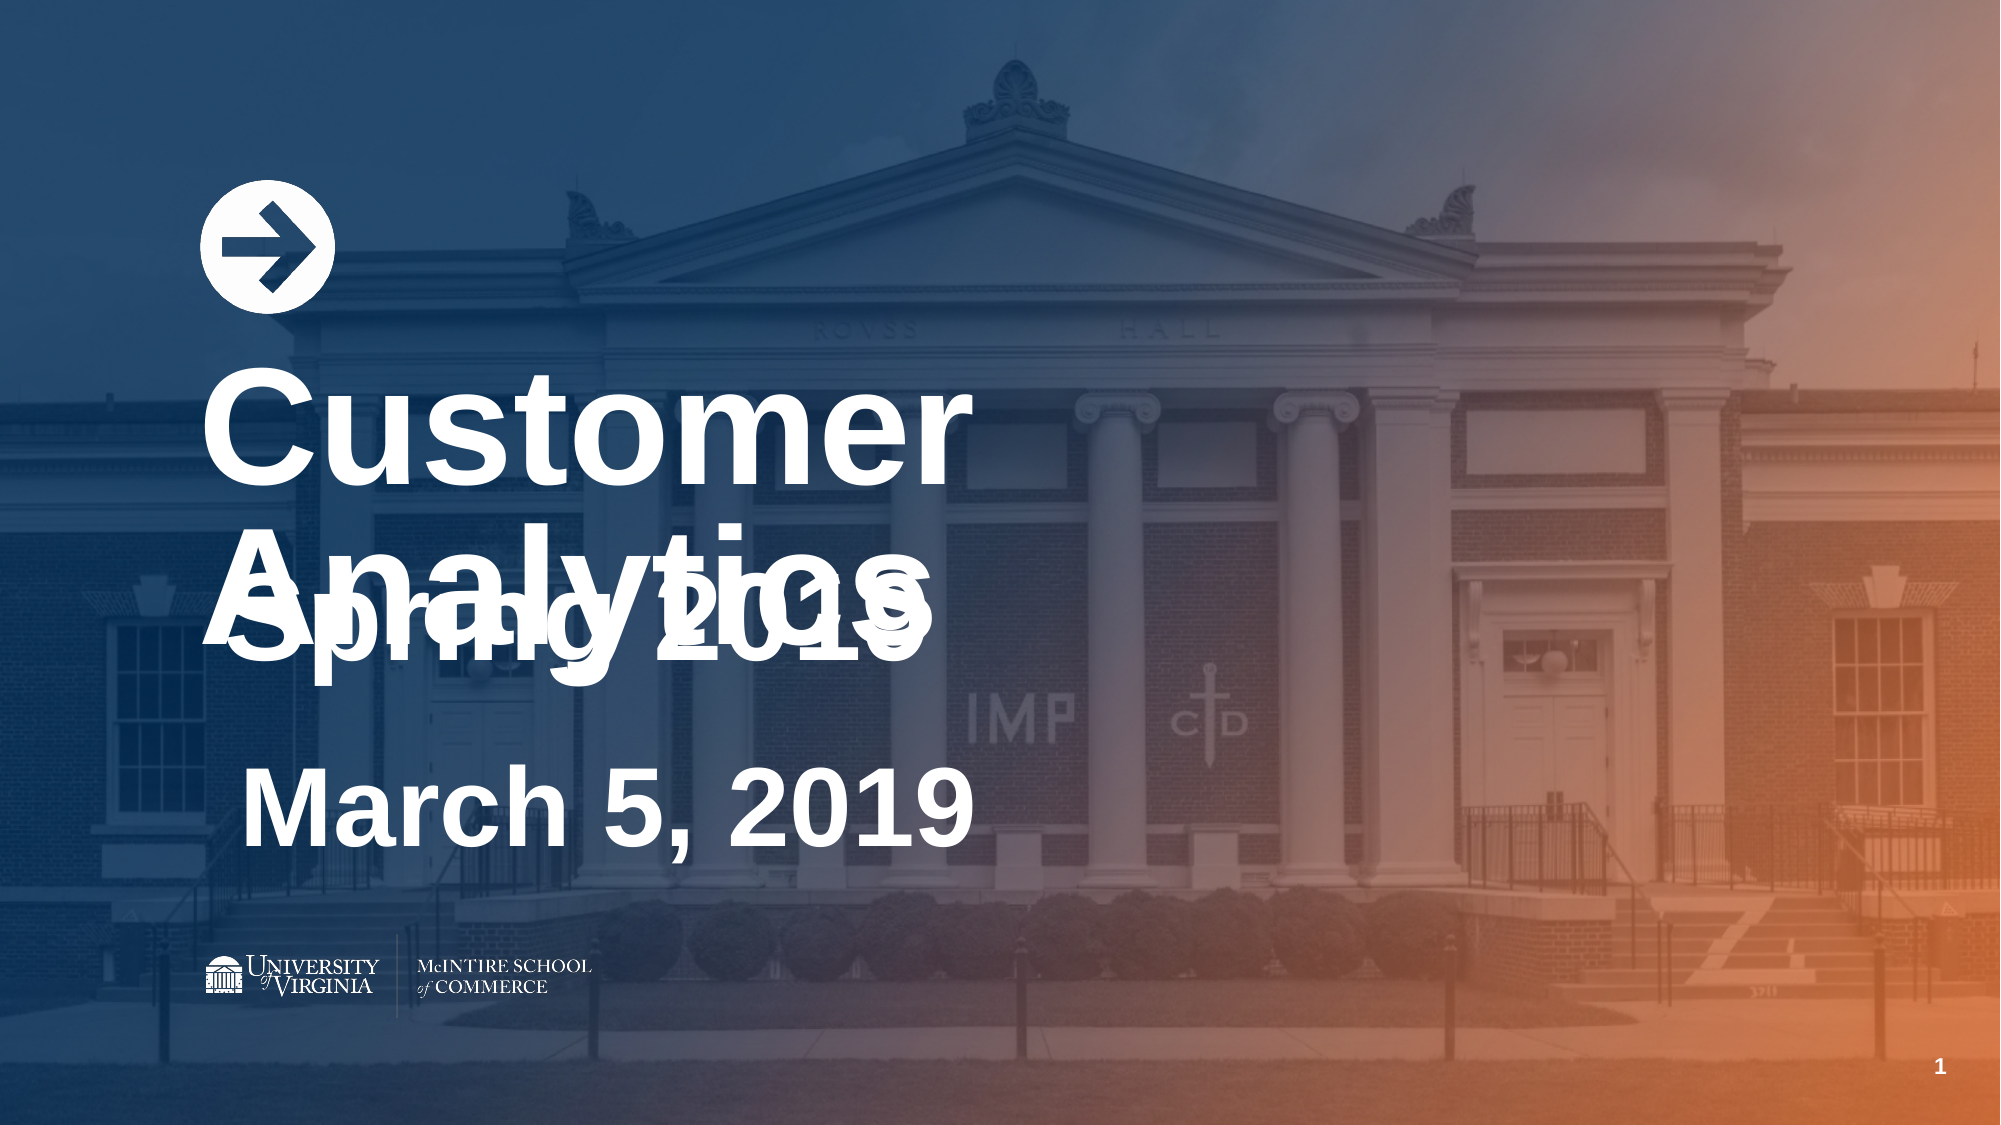

# Customer Analytics
Spring 2019
March 5, 2019
1